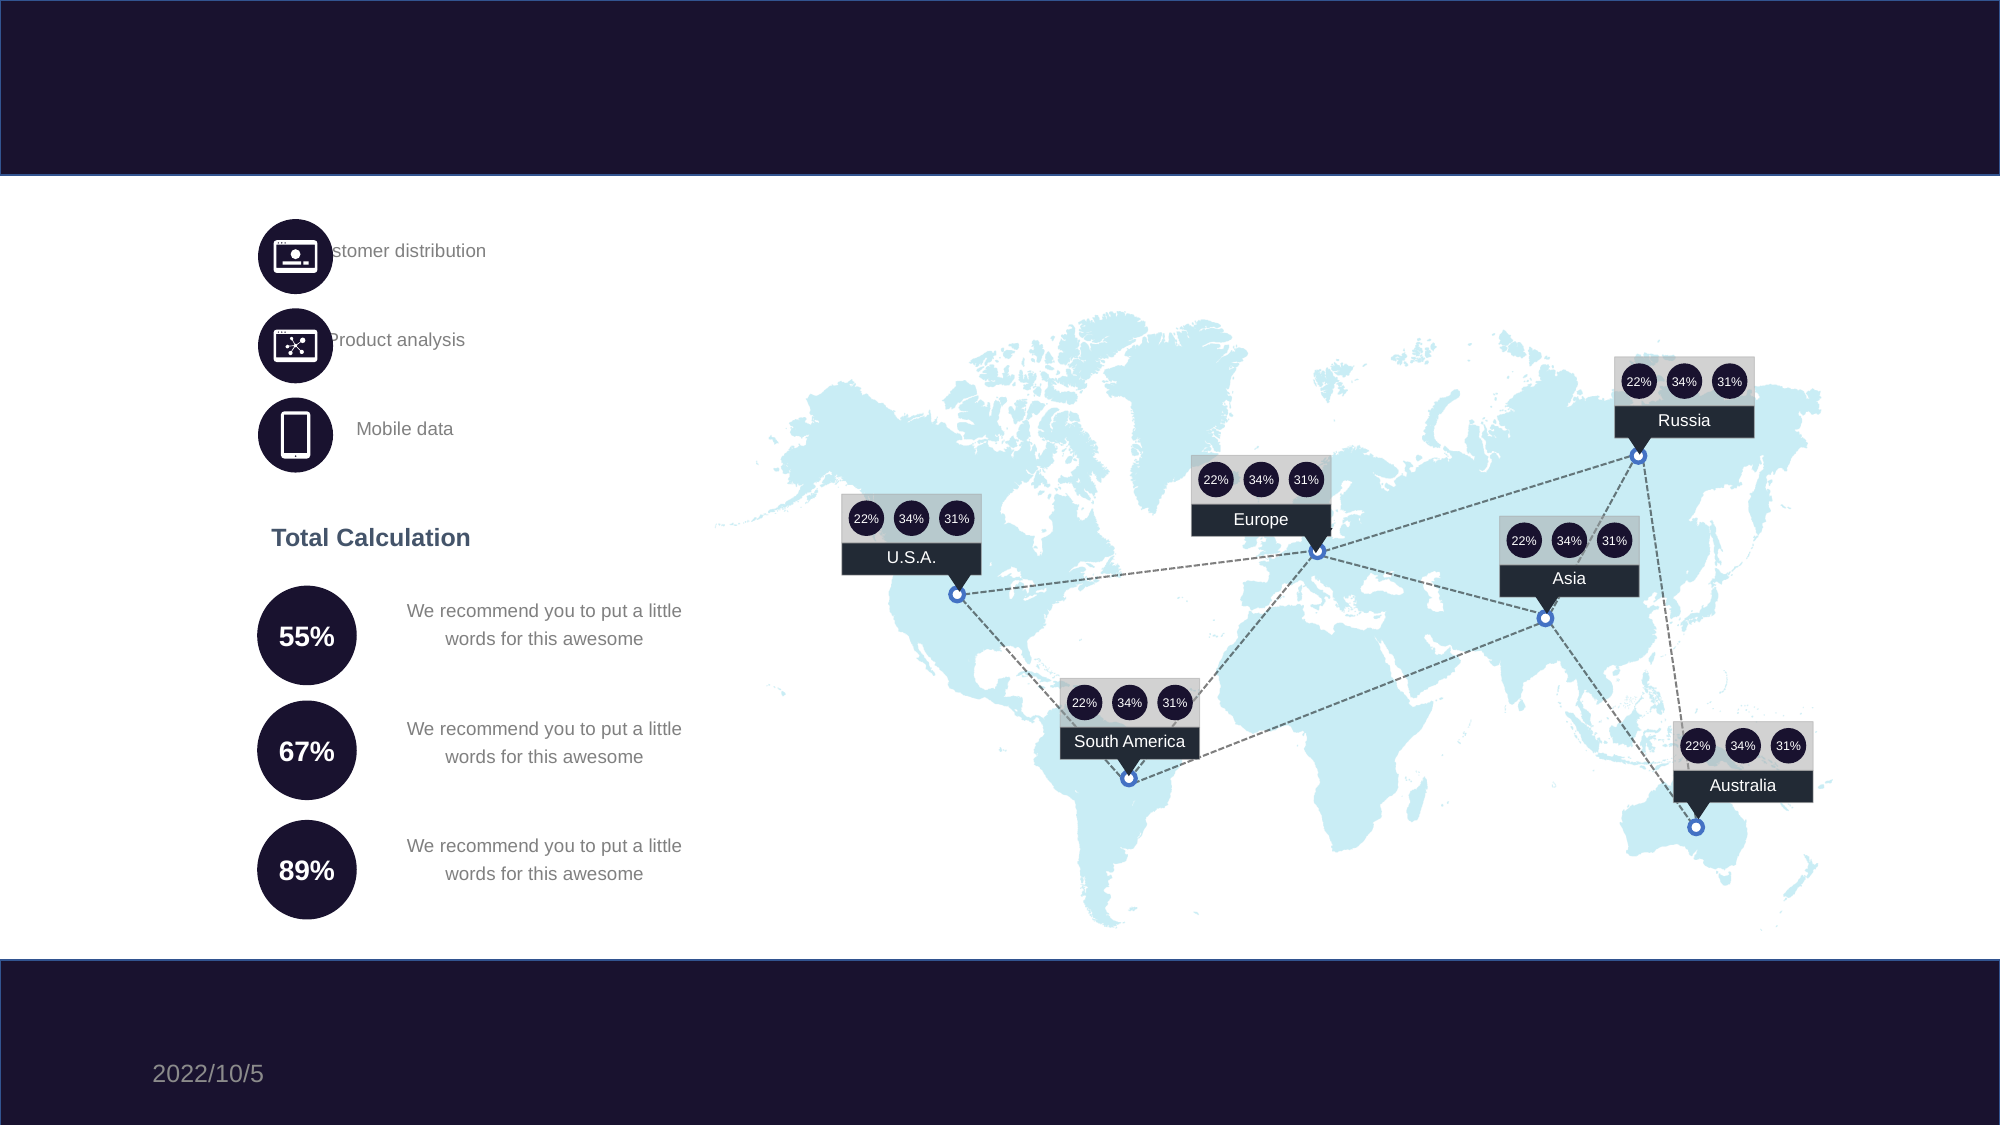

Customer distribution

Product analysis

22%
34%
31%
Russia

Mobile data

22%
34%
31%
Europe

22%
34%
31%
U.S.A.

22%
34%
31%
Asia

Total Calculation
55%
We recommend you to put a little words for this awesome

22%
34%
31%
South America

67%
We recommend you to put a little words for this awesome

22%
34%
31%
Australia

89%
We recommend you to put a little words for this awesome

2022/10/5
24
industryPPTtemplatehttp://www.1ppt.com/hangye/